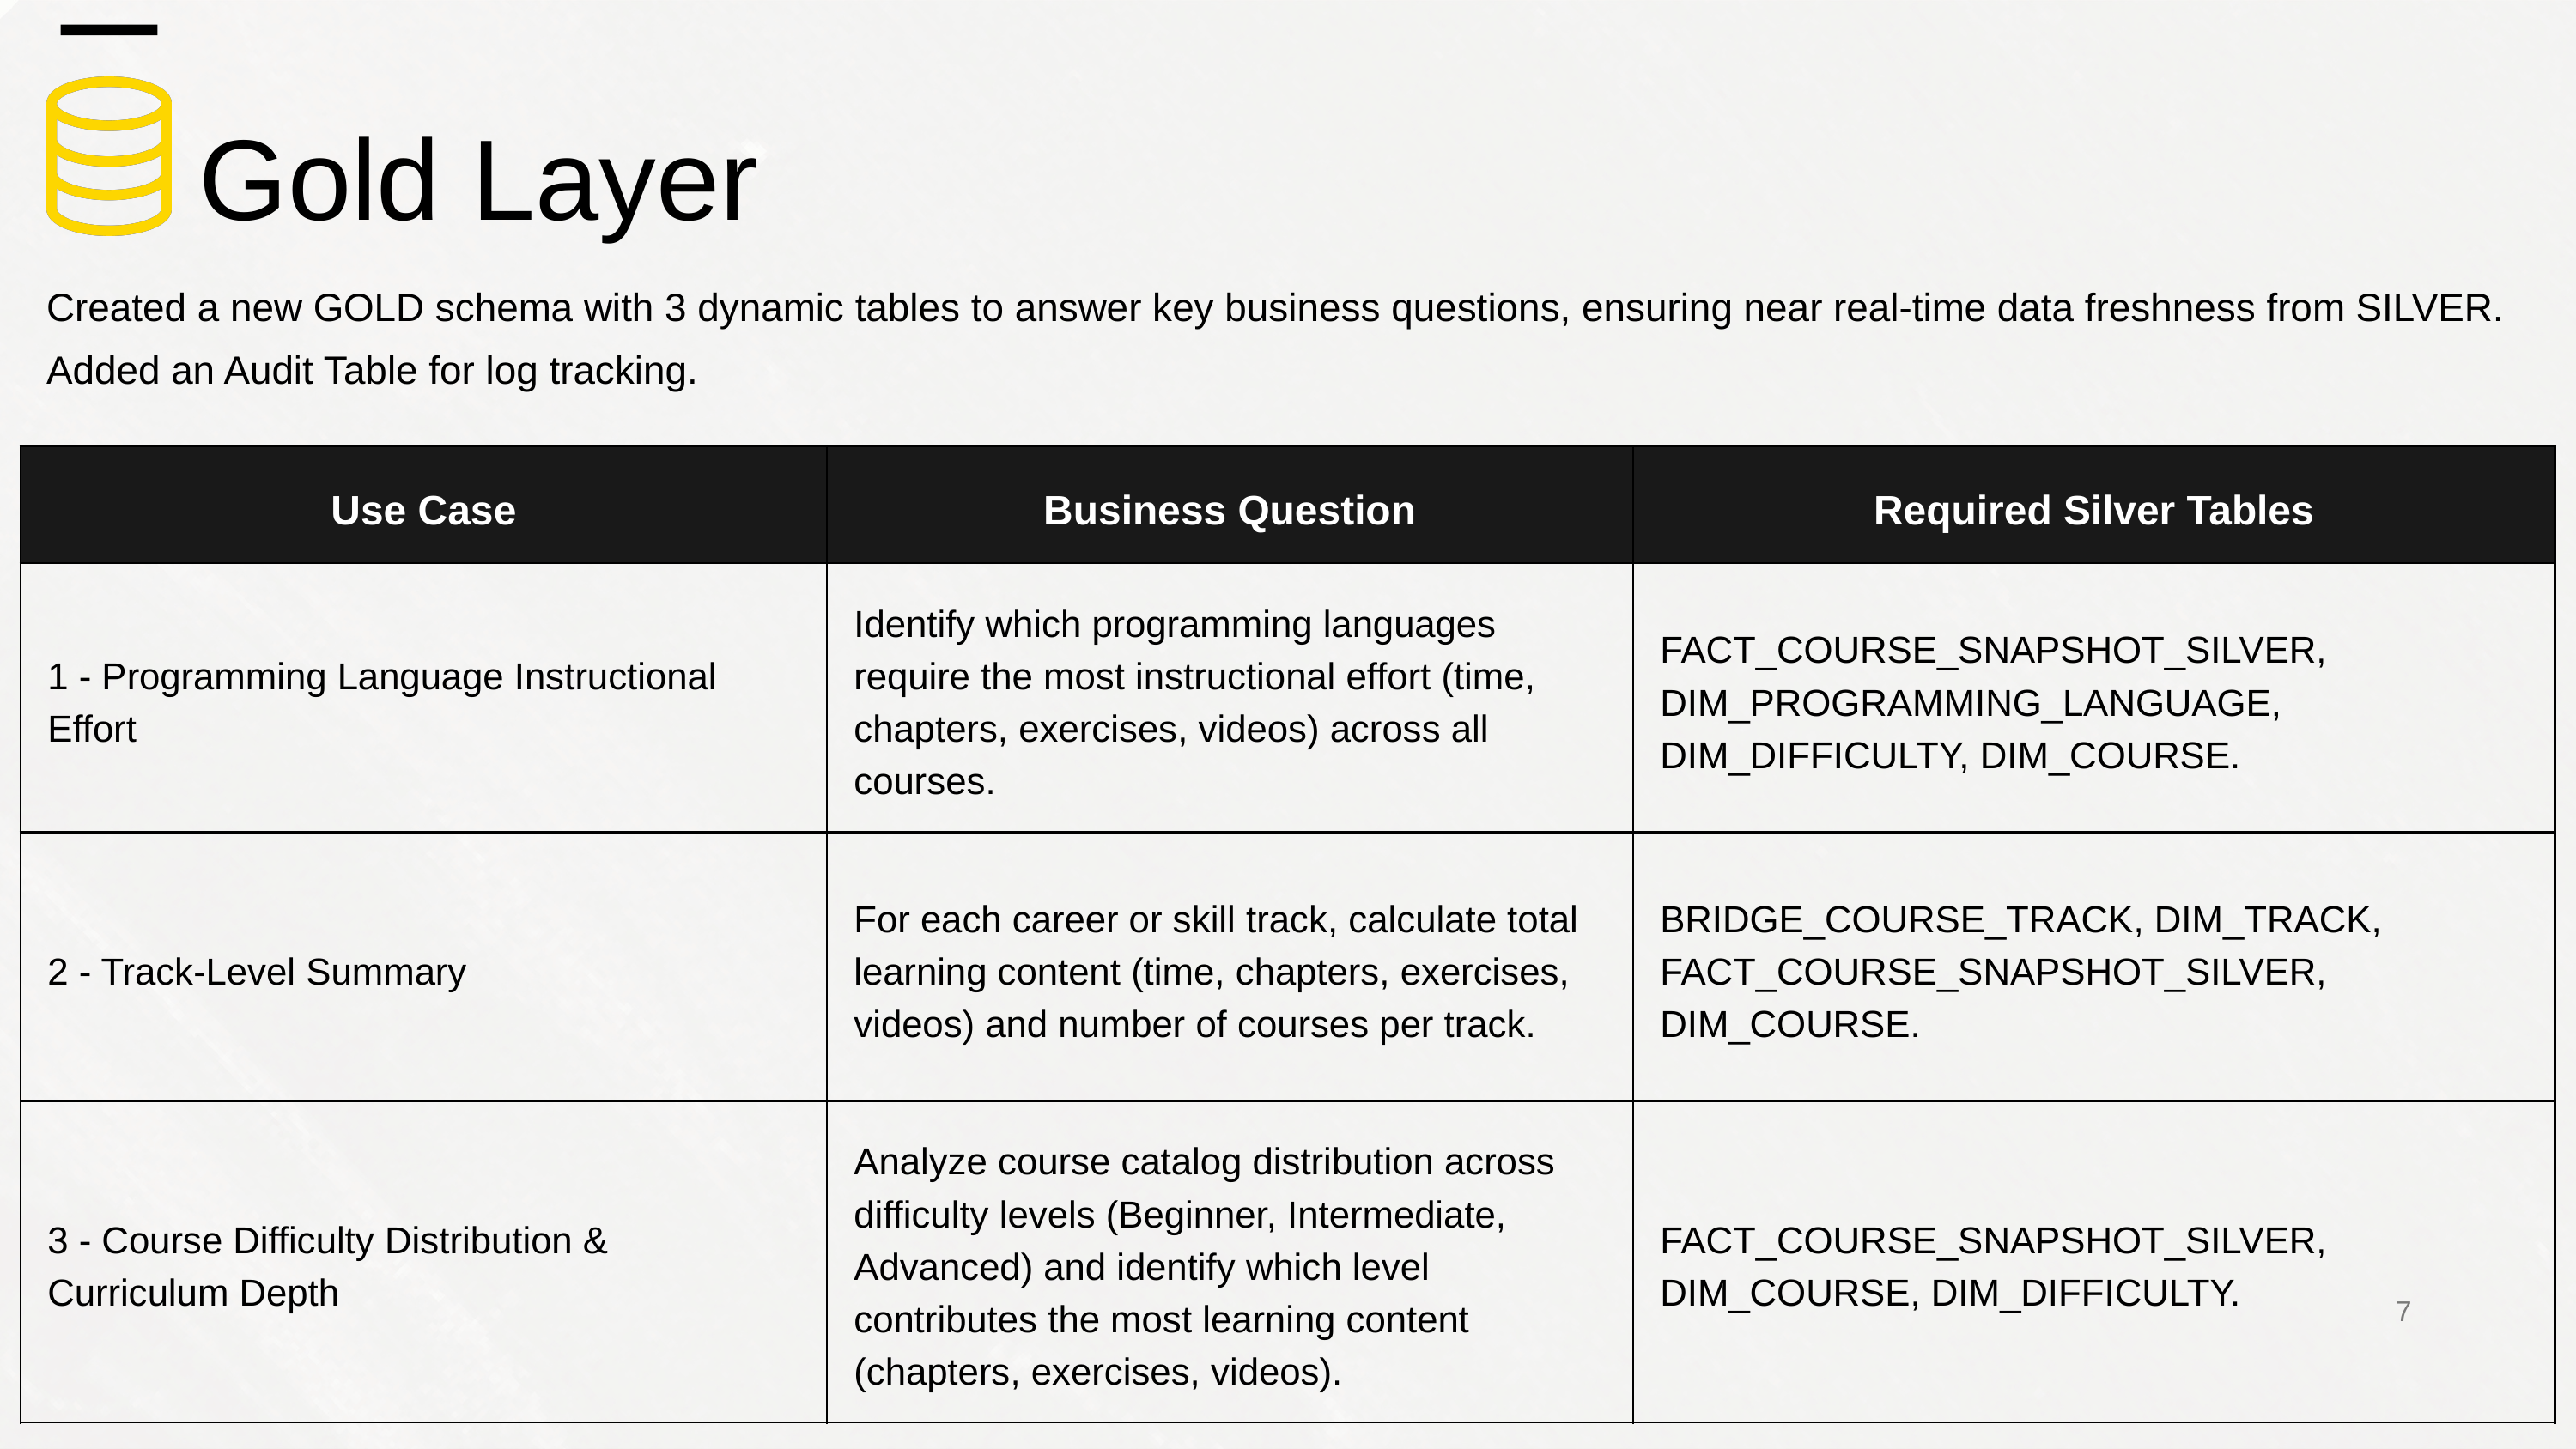

Gold Layer
Created a new GOLD schema with 3 dynamic tables to answer key business questions, ensuring near real-time data freshness from SILVER. Added an Audit Table for log tracking.

| Use Case | Business Question | Required Silver Tables |
| --- | --- | --- |
| 1 - Programming Language Instructional Effort | Identify which programming languages require the most instructional effort (time, chapters, exercises, videos) across all courses. | FACT\_COURSE\_SNAPSHOT\_SILVER, DIM\_PROGRAMMING\_LANGUAGE, DIM\_DIFFICULTY, DIM\_COURSE. |
| 2 - Track-Level Summary | For each career or skill track, calculate total learning content (time, chapters, exercises, videos) and number of courses per track. | BRIDGE\_COURSE\_TRACK, DIM\_TRACK, FACT\_COURSE\_SNAPSHOT\_SILVER, DIM\_COURSE. |
| 3 - Course Difficulty Distribution & Curriculum Depth | Analyze course catalog distribution across difficulty levels (Beginner, Intermediate, Advanced) and identify which level contributes the most learning content (chapters, exercises, videos). | FACT\_COURSE\_SNAPSHOT\_SILVER, DIM\_COURSE, DIM\_DIFFICULTY. |
7